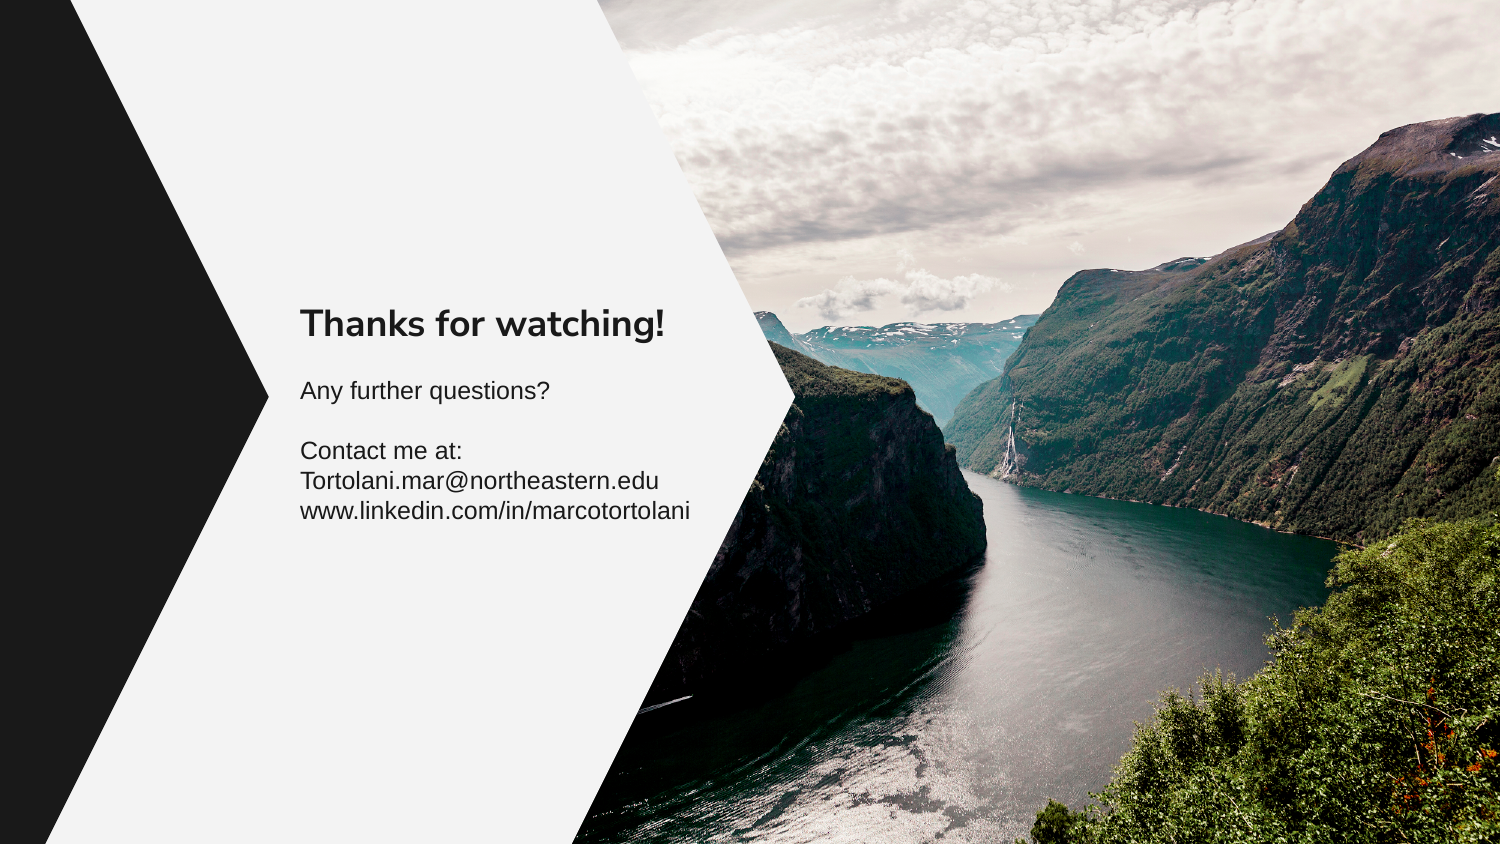

# Thanks for watching!
Any further questions?

Contact me at:
Tortolani.mar@northeastern.edu www.linkedin.com/in/marcotortolani